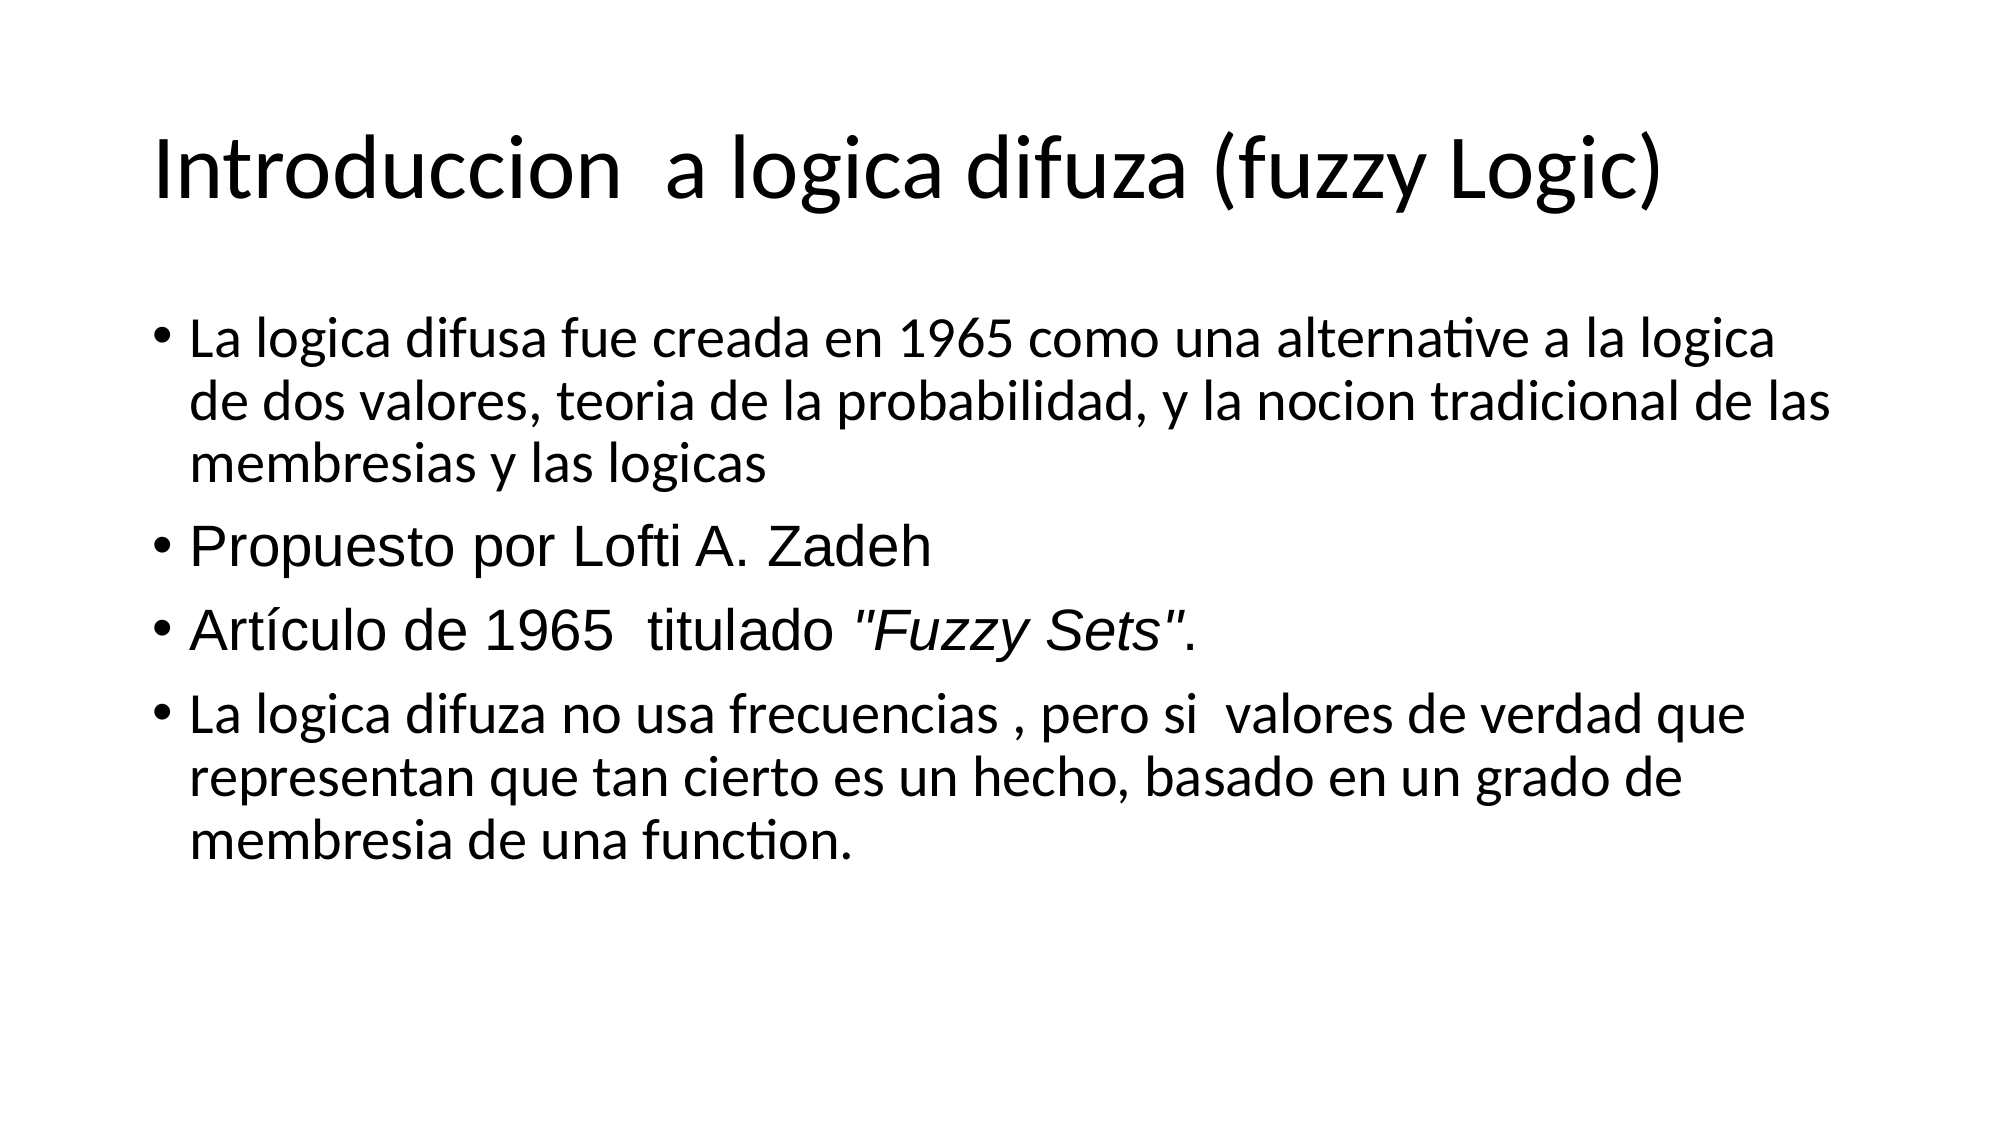

# Introduccion  a logica difuza (fuzzy Logic)
La logica difusa fue creada en 1965 como una alternative a la logica de dos valores, teoria de la probabilidad, y la nocion tradicional de las membresias y las logicas
Propuesto por Lofti A. Zadeh
Artículo de 1965  titulado "Fuzzy Sets".
La logica difuza no usa frecuencias , pero si  valores de verdad que representan que tan cierto es un hecho, basado en un grado de membresia de una function.